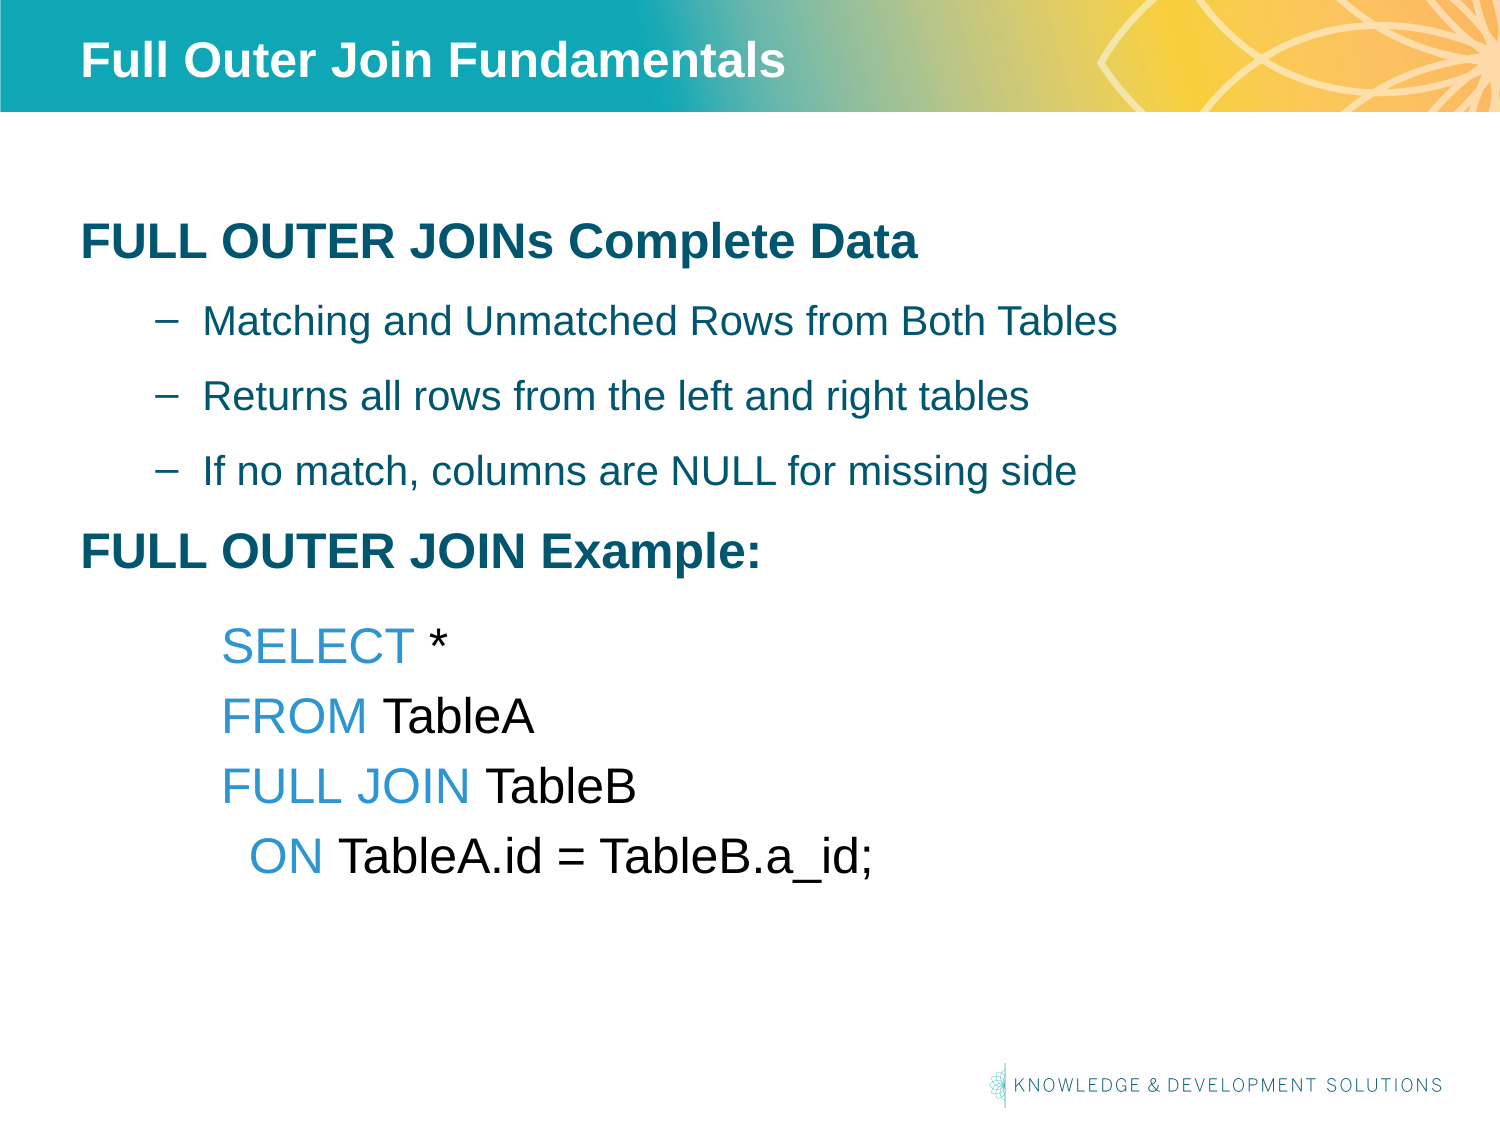

# Full Outer Join Fundamentals
FULL OUTER JOINs Complete Data
Matching and Unmatched Rows from Both Tables
Returns all rows from the left and right tables
If no match, columns are NULL for missing side
FULL OUTER JOIN Example:
SELECT *
FROM TableA
FULL JOIN TableB
  ON TableA.id = TableB.a_id;